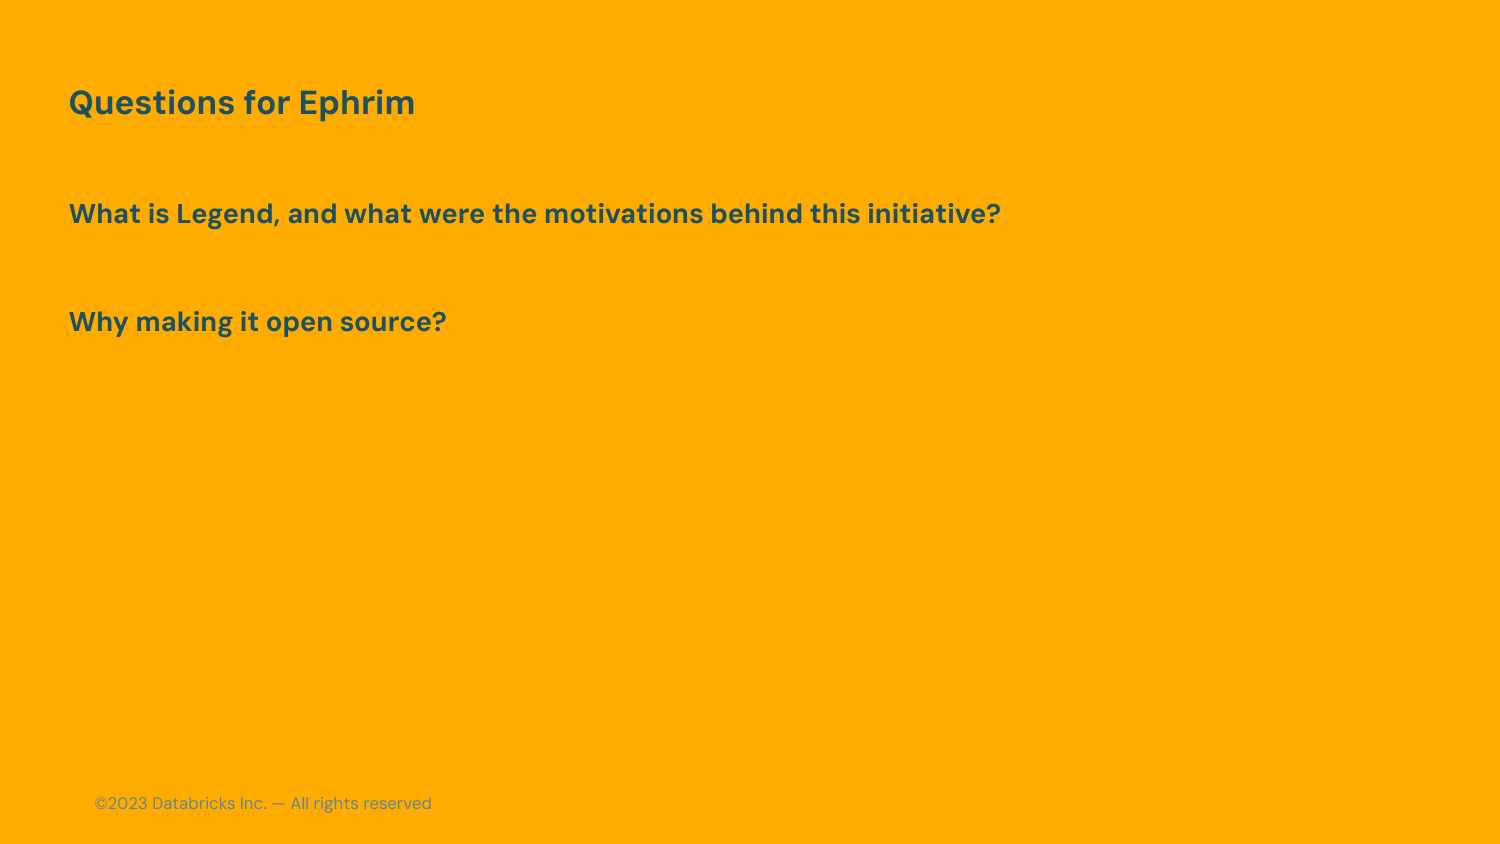

Questions for Ephrim

What is Legend, and what were the motivations behind this initiative?

Why making it open source?